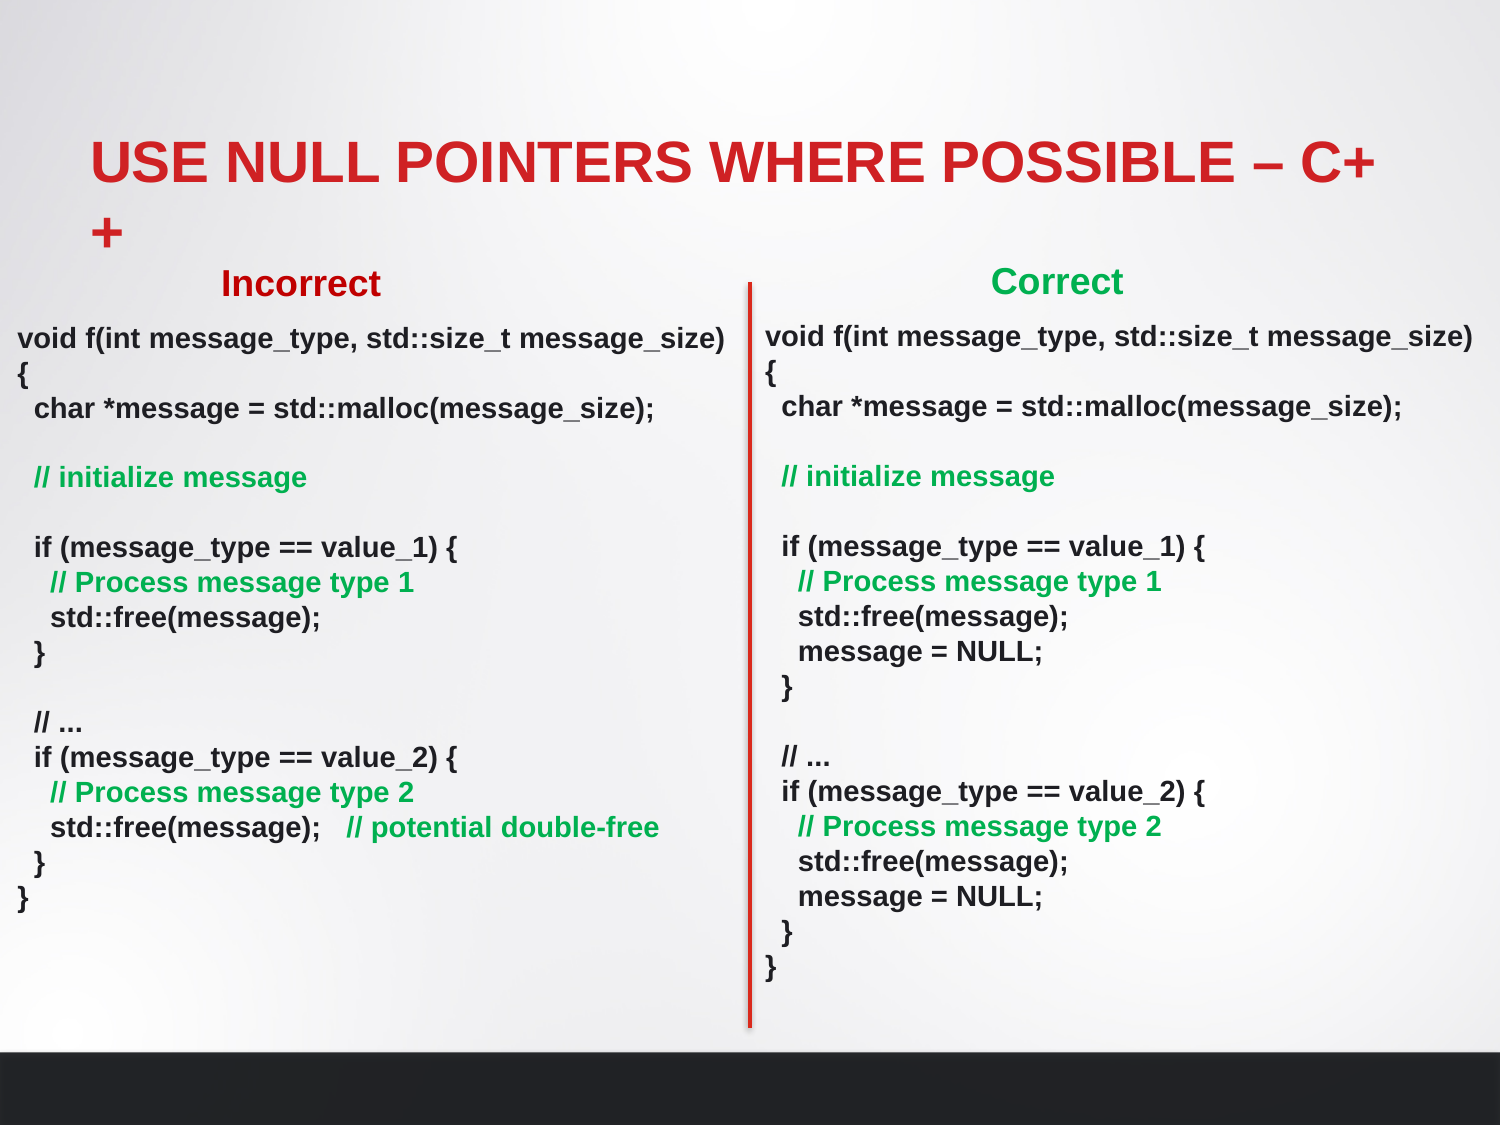

# Use null pointers where possible – C++
Correct
Incorrect
void f(int message_type, std::size_t message_size) {
  char *message = std::malloc(message_size);

  // initialize message

  if (message_type == value_1) {
    // Process message type 1
    std::free(message);
    message = NULL;
  }

  // ...
  if (message_type == value_2) {
    // Process message type 2
    std::free(message);
    message = NULL;
  }
}

void f(int message_type, std::size_t message_size)
{
  char *message = std::malloc(message_size);

  // initialize message

  if (message_type == value_1) {
    // Process message type 1
    std::free(message);
  }

  // ...
  if (message_type == value_2) {
    // Process message type 2
    std::free(message);   // potential double-free
  }
}